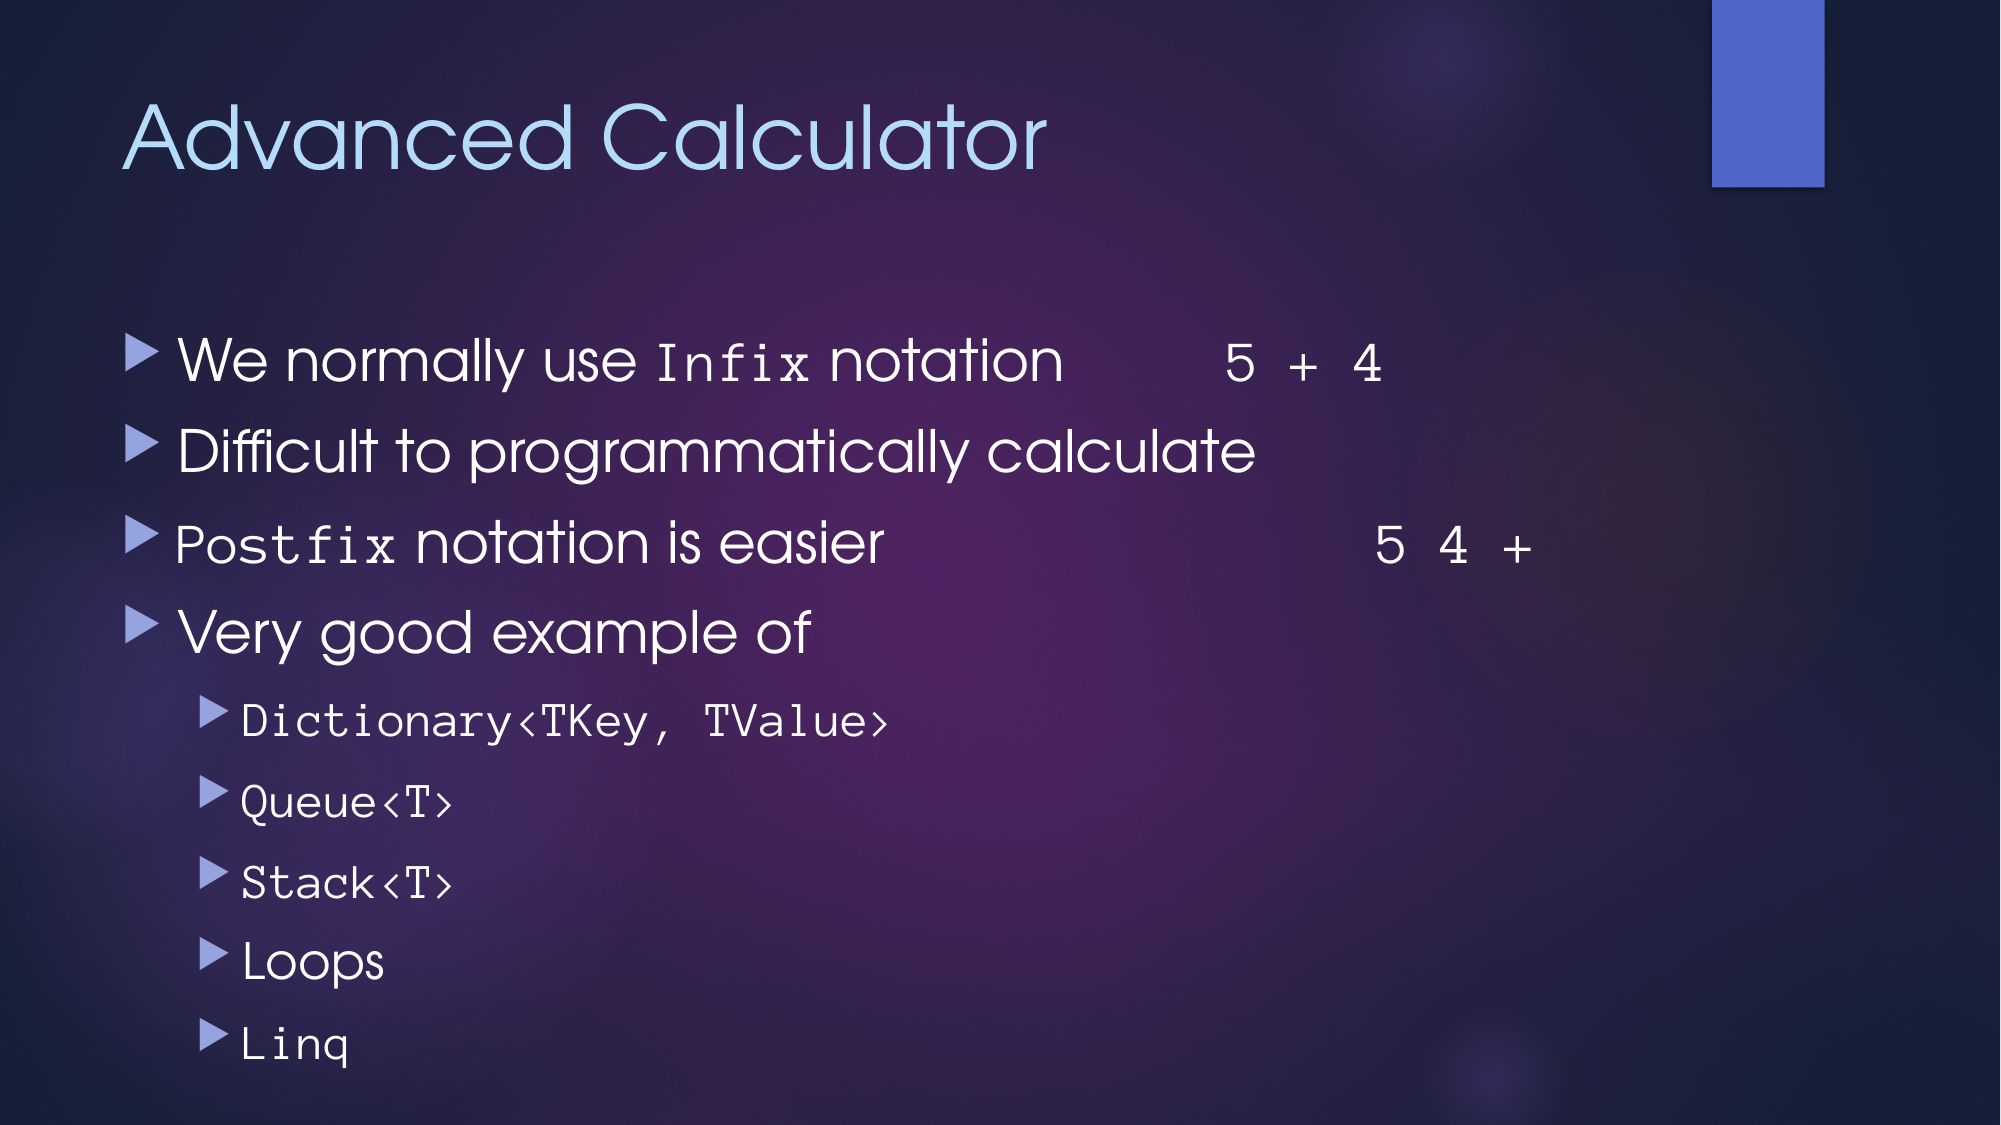

# Advanced Calculator
We normally use Infix notation		5 + 4
Difficult to programmatically calculate
Postfix notation is easier				5 4 +
Very good example of
Dictionary<TKey, TValue>
Queue<T>
Stack<T>
Loops
Linq